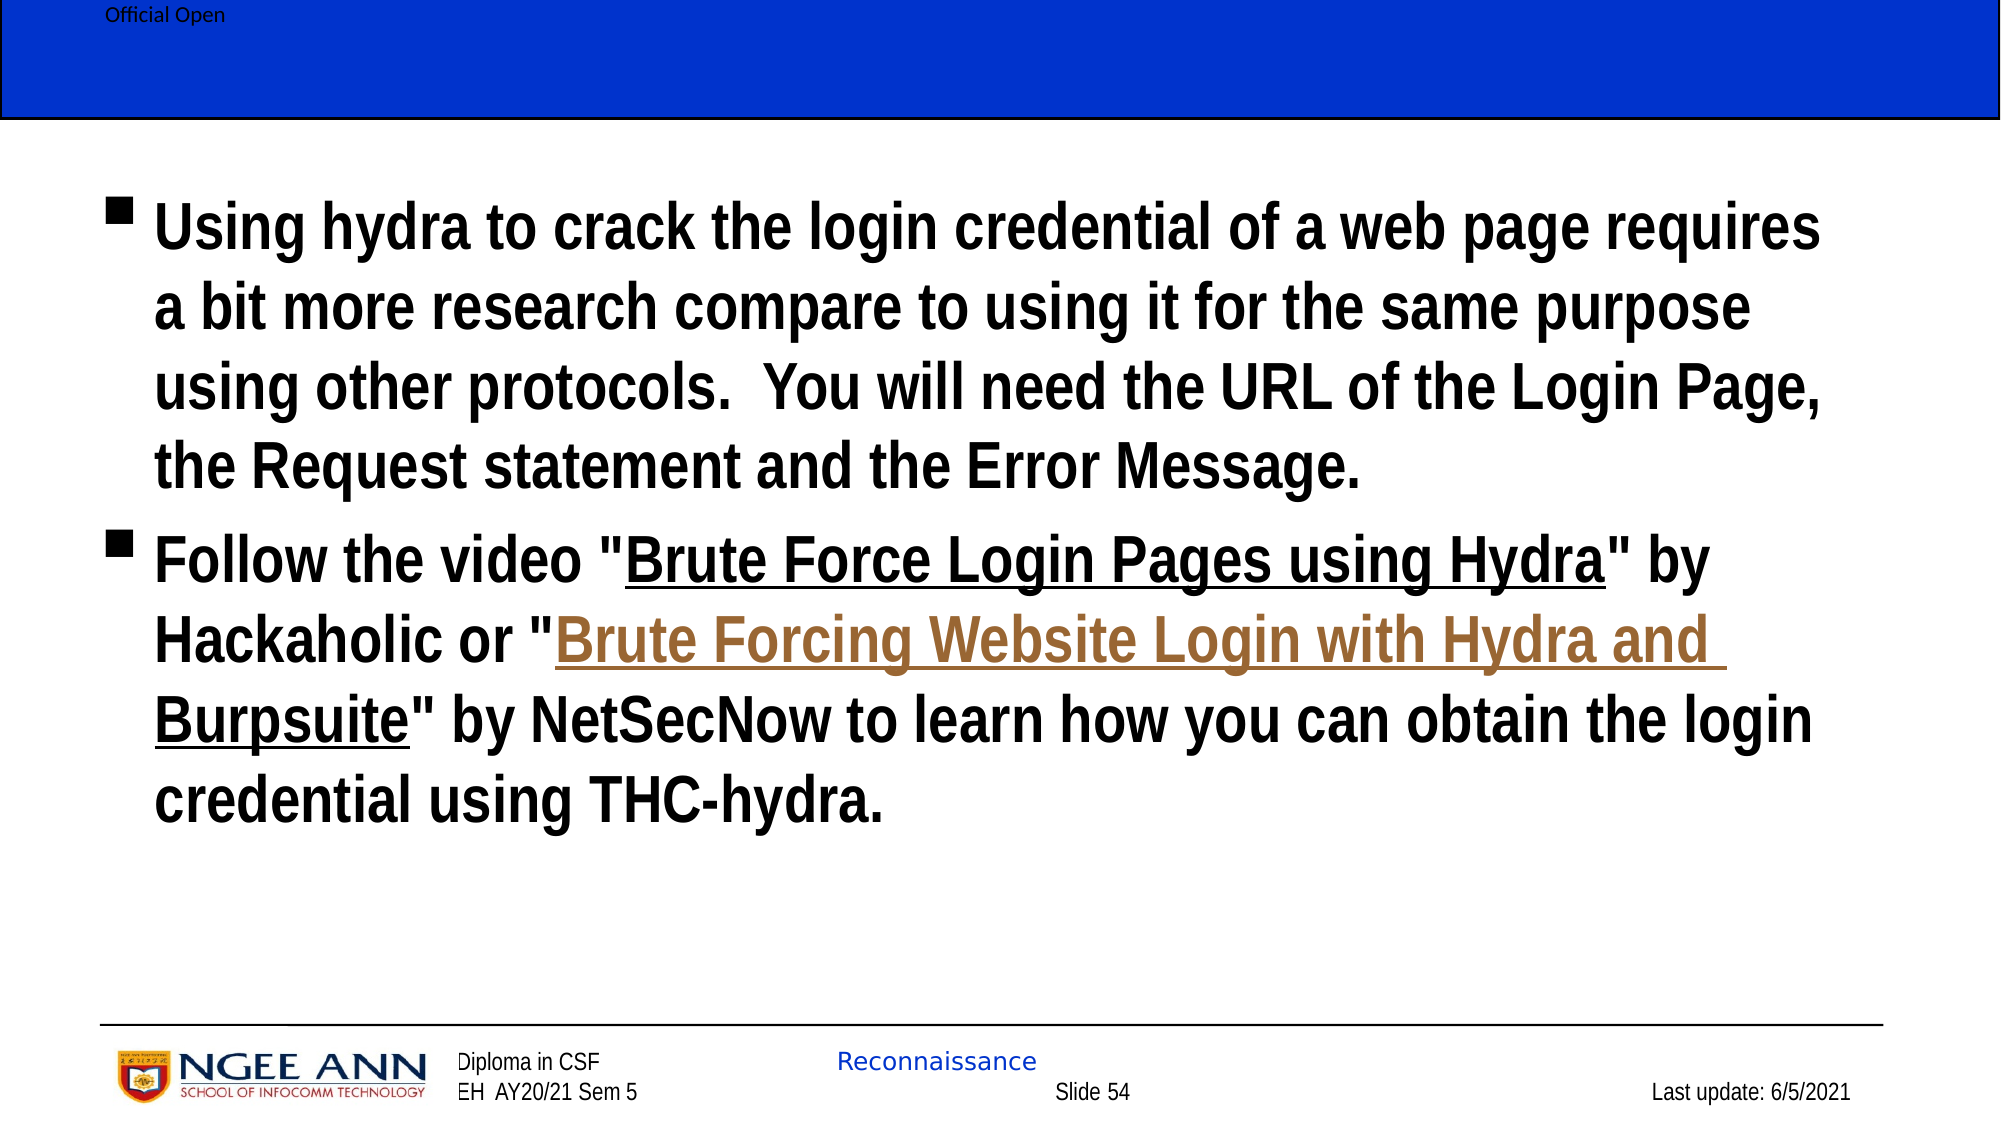

Using hydra to crack the login credential of a web page requires a bit more research compare to using it for the same purpose using other protocols.  You will need the URL of the Login Page, the Request statement and the Error Message.
Follow the video "Brute Force Login Pages using Hydra" by Hackaholic or "Brute Forcing Website Login with Hydra and Burpsuite" by NetSecNow to learn how you can obtain the login credential using THC-hydra.